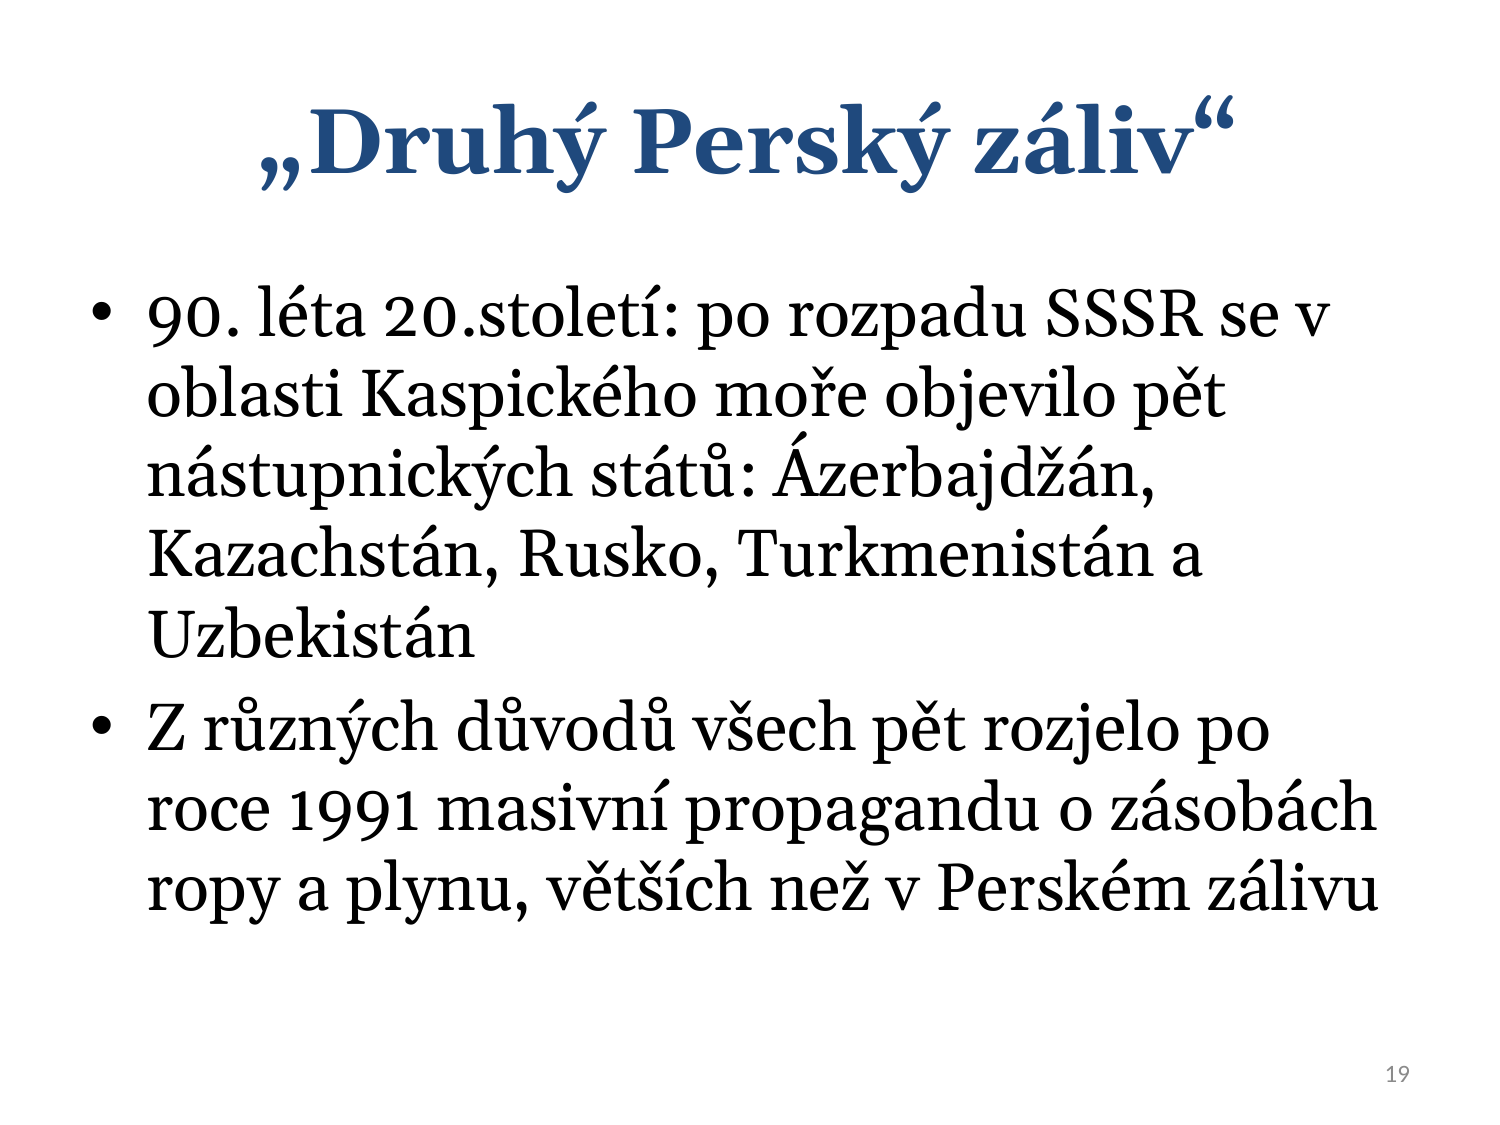

# „Druhý Perský záliv“
90. léta 20.století: po rozpadu SSSR se v oblasti Kaspického moře objevilo pět nástupnických států: Ázerbajdžán, Kazachstán, Rusko, Turkmenistán a  Uzbekistán
Z různých důvodů všech pět rozjelo po roce 1991 masivní propagandu o zásobách ropy a plynu, větších než v Perském zálivu

19